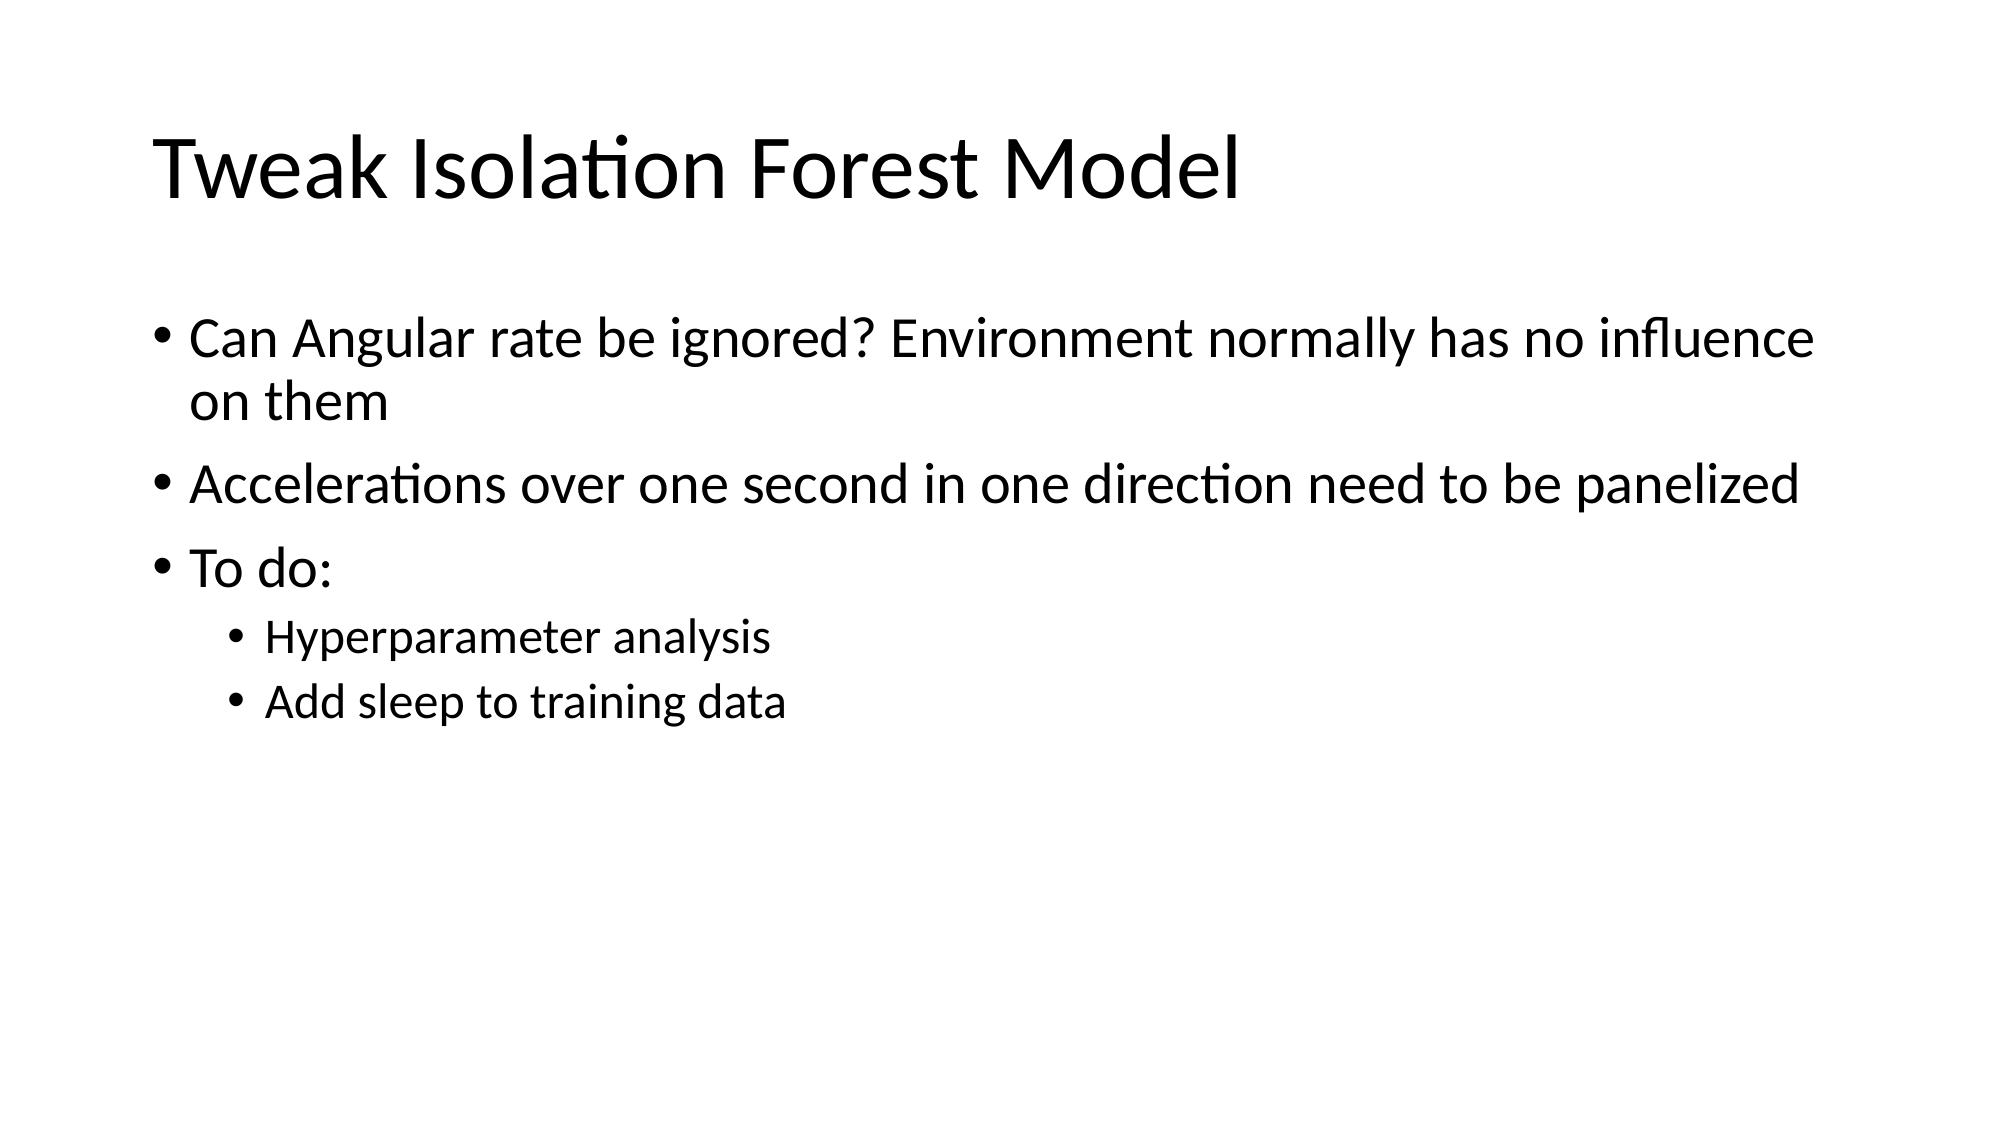

# Tweak Isolation Forest Model
Can Angular rate be ignored? Environment normally has no influence on them
Accelerations over one second in one direction need to be panelized
To do:
Hyperparameter analysis
Add sleep to training data